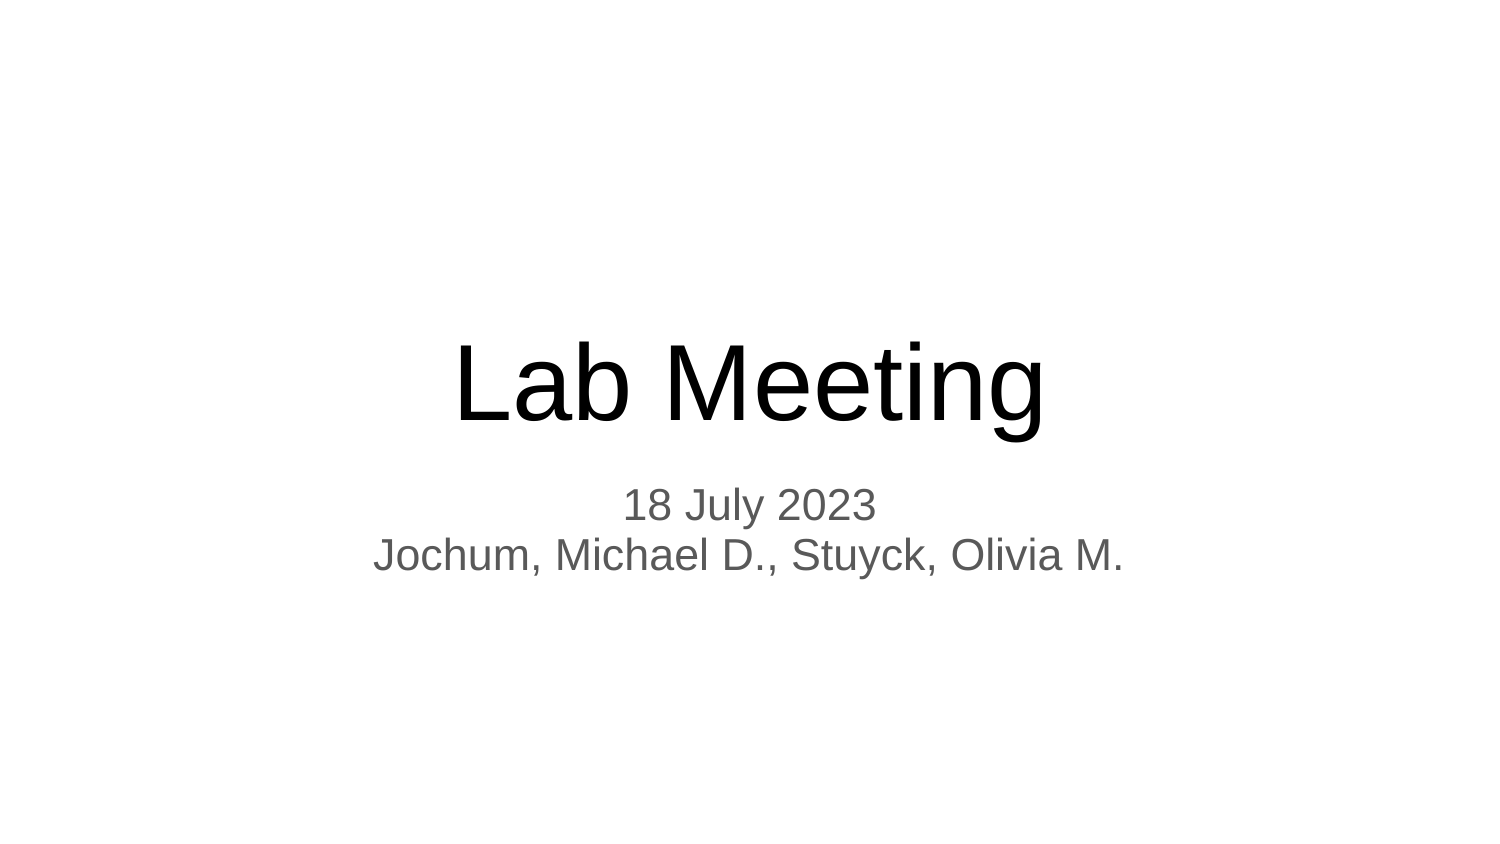

# Lab Meeting
18 July 2023
Jochum, Michael D., Stuyck, Olivia M.